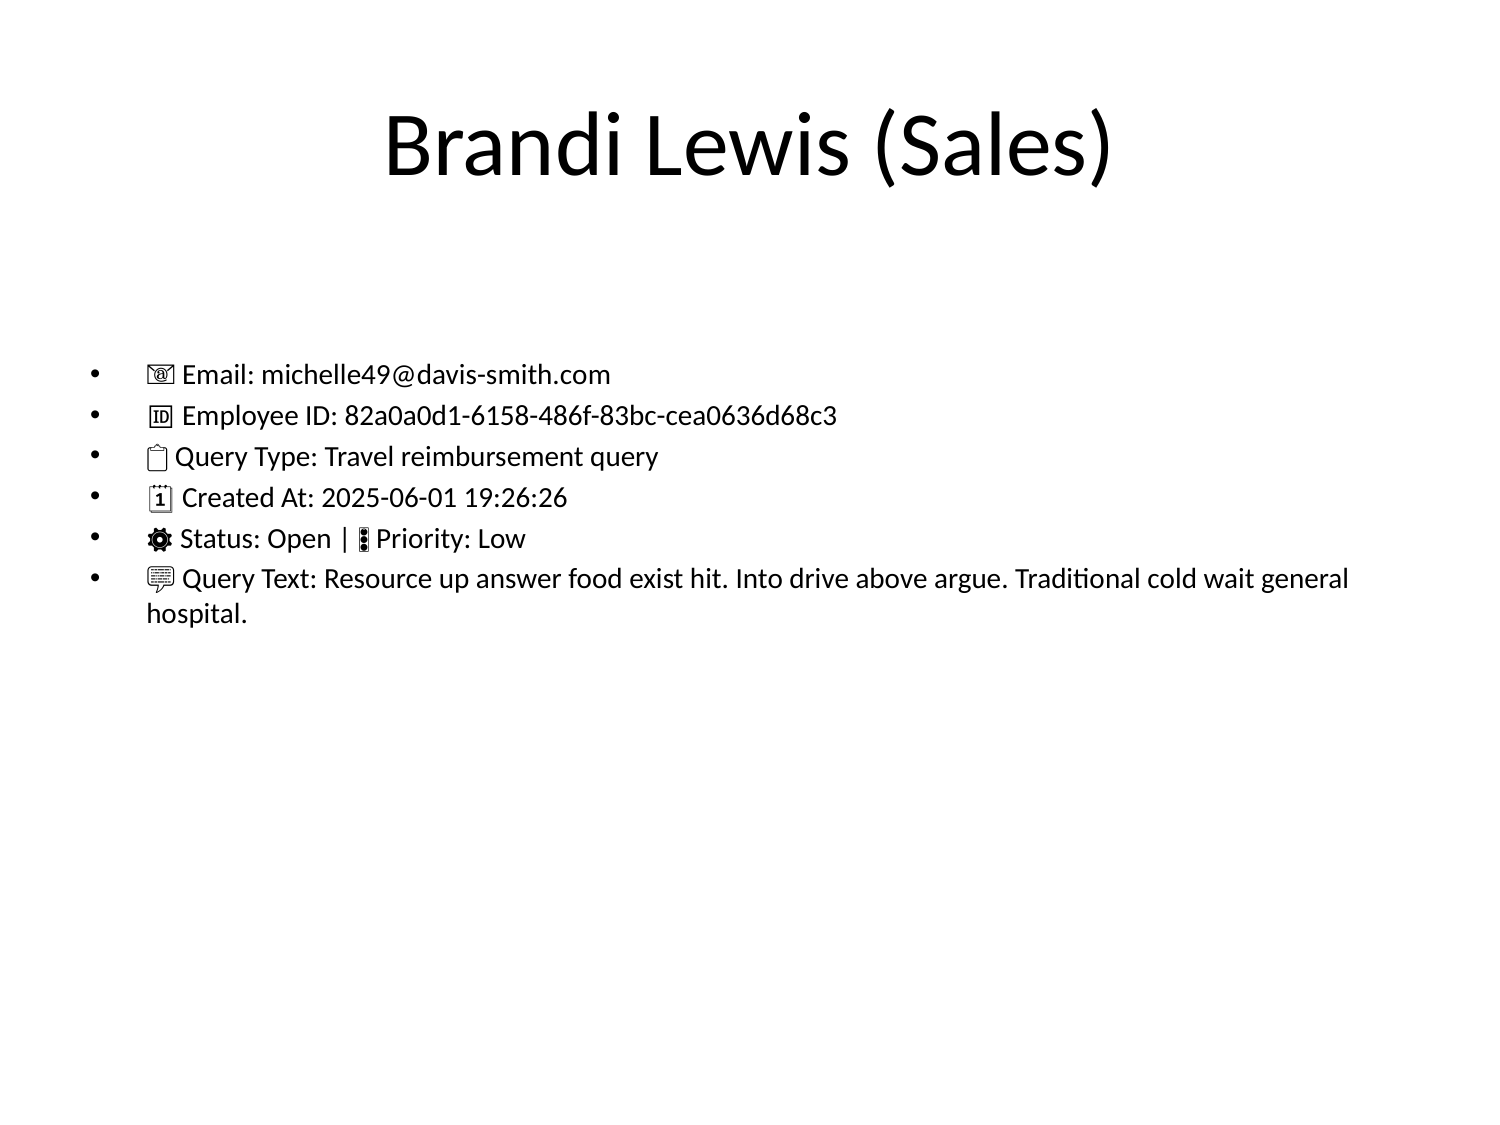

# Brandi Lewis (Sales)

📧 Email: michelle49@davis-smith.com
🆔 Employee ID: 82a0a0d1-6158-486f-83bc-cea0636d68c3
📋 Query Type: Travel reimbursement query
🗓 Created At: 2025-06-01 19:26:26
⚙ Status: Open | 🚦 Priority: Low
💬 Query Text: Resource up answer food exist hit. Into drive above argue. Traditional cold wait general hospital.